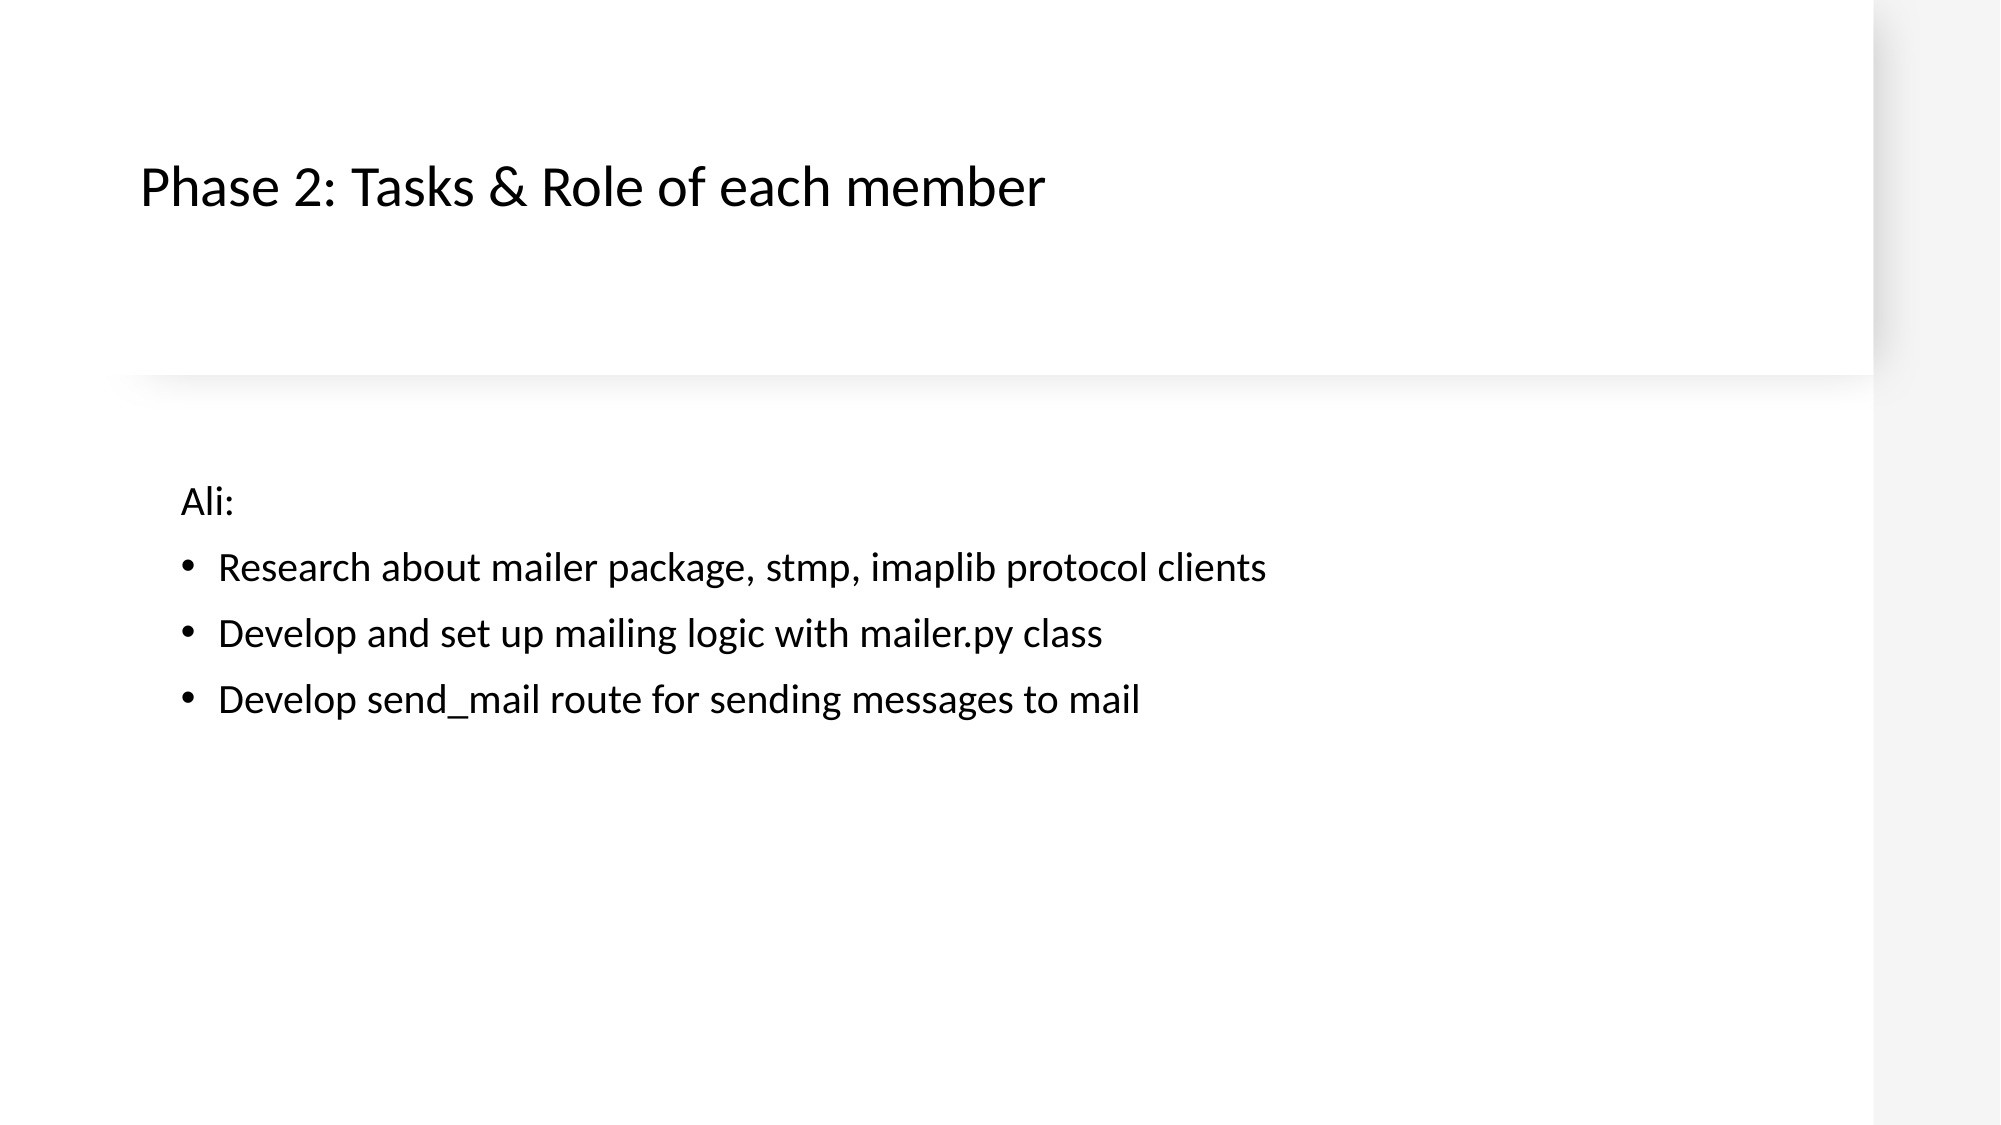

# Phase 2: Tasks & Role of each member

Ali:
Research about mailer package, stmp, imaplib protocol clients
Develop and set up mailing logic with mailer.py class
Develop send_mail route for sending messages to mail
10